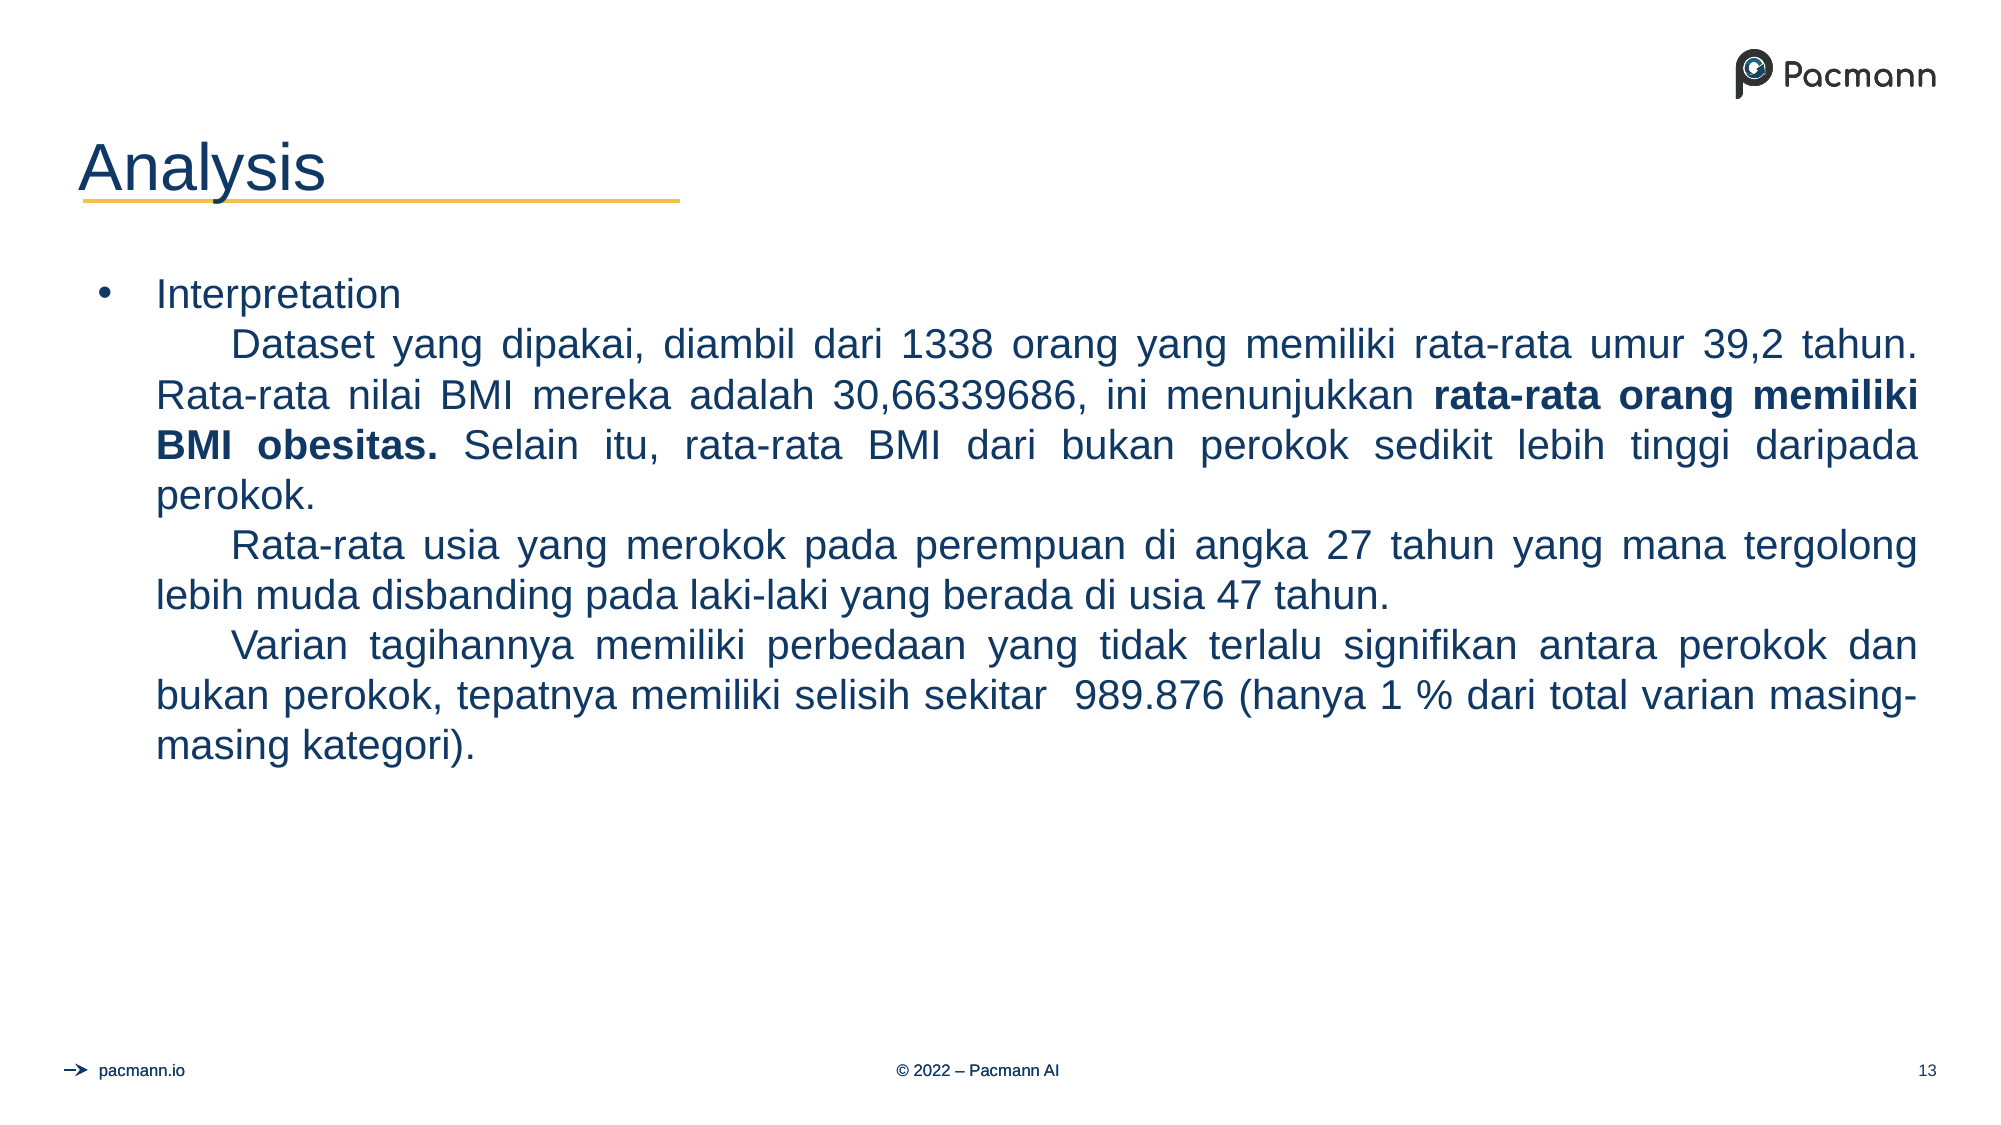

# Analysis
Interpretation
Dataset yang dipakai, diambil dari 1338 orang yang memiliki rata-rata umur 39,2 tahun. Rata-rata nilai BMI mereka adalah 30,66339686, ini menunjukkan rata-rata orang memiliki BMI obesitas. Selain itu, rata-rata BMI dari bukan perokok sedikit lebih tinggi daripada perokok.
Rata-rata usia yang merokok pada perempuan di angka 27 tahun yang mana tergolong lebih muda disbanding pada laki-laki yang berada di usia 47 tahun.
Varian tagihannya memiliki perbedaan yang tidak terlalu signifikan antara perokok dan bukan perokok, tepatnya memiliki selisih sekitar  989.876 (hanya 1 % dari total varian masing-masing kategori).